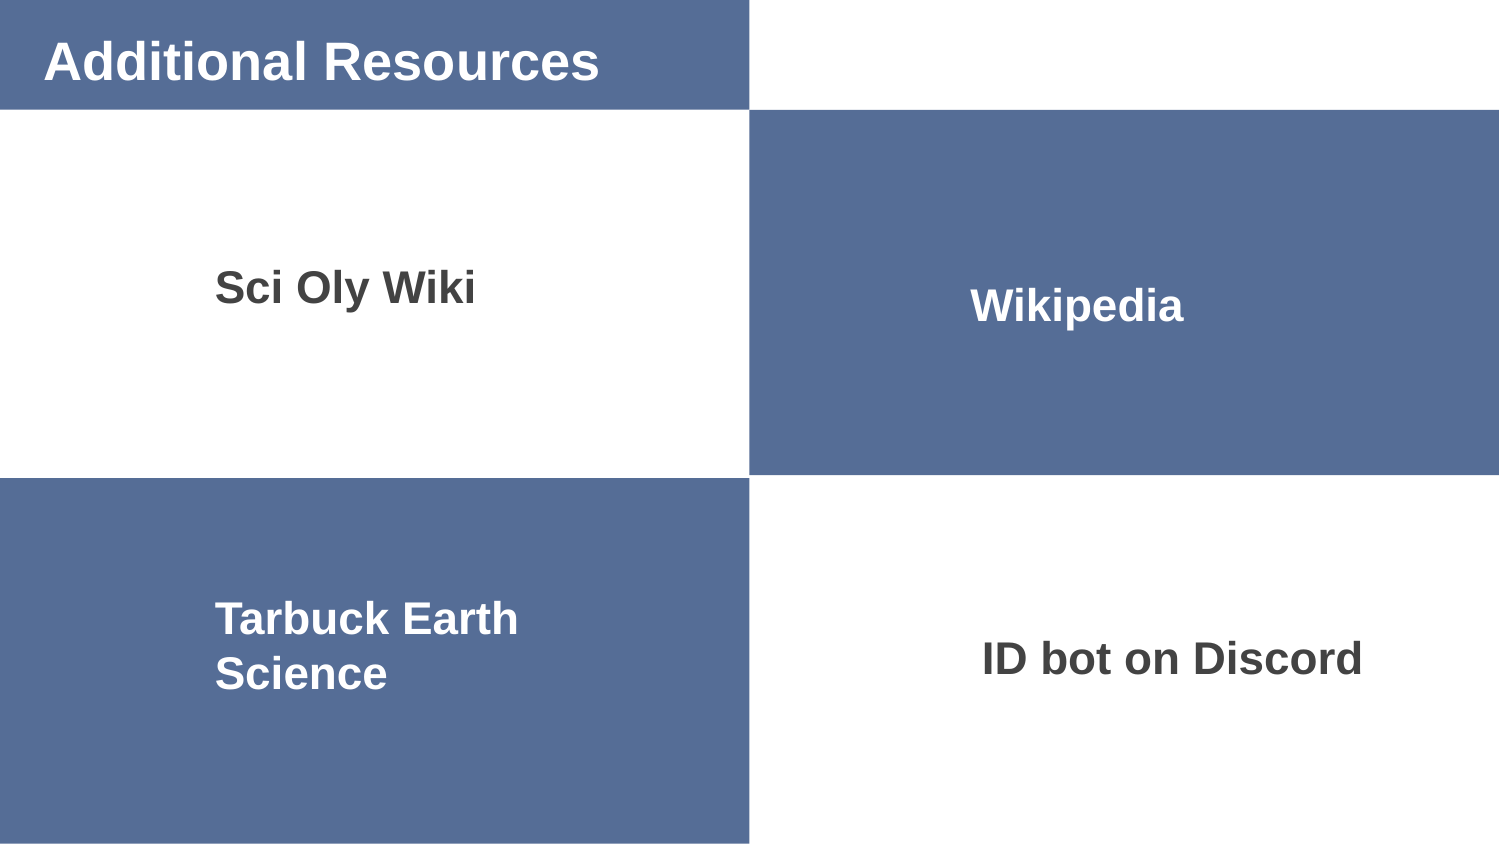

Additional Resources

# Sci Oly Wiki
Wikipedia

SUBWAY STATIONS
ID bot on Discord
Tarbuck Earth Science
Yes, Saturn is the ringed one. This planet is a gas giant, and it’s composed mostly of hydrogen and helium